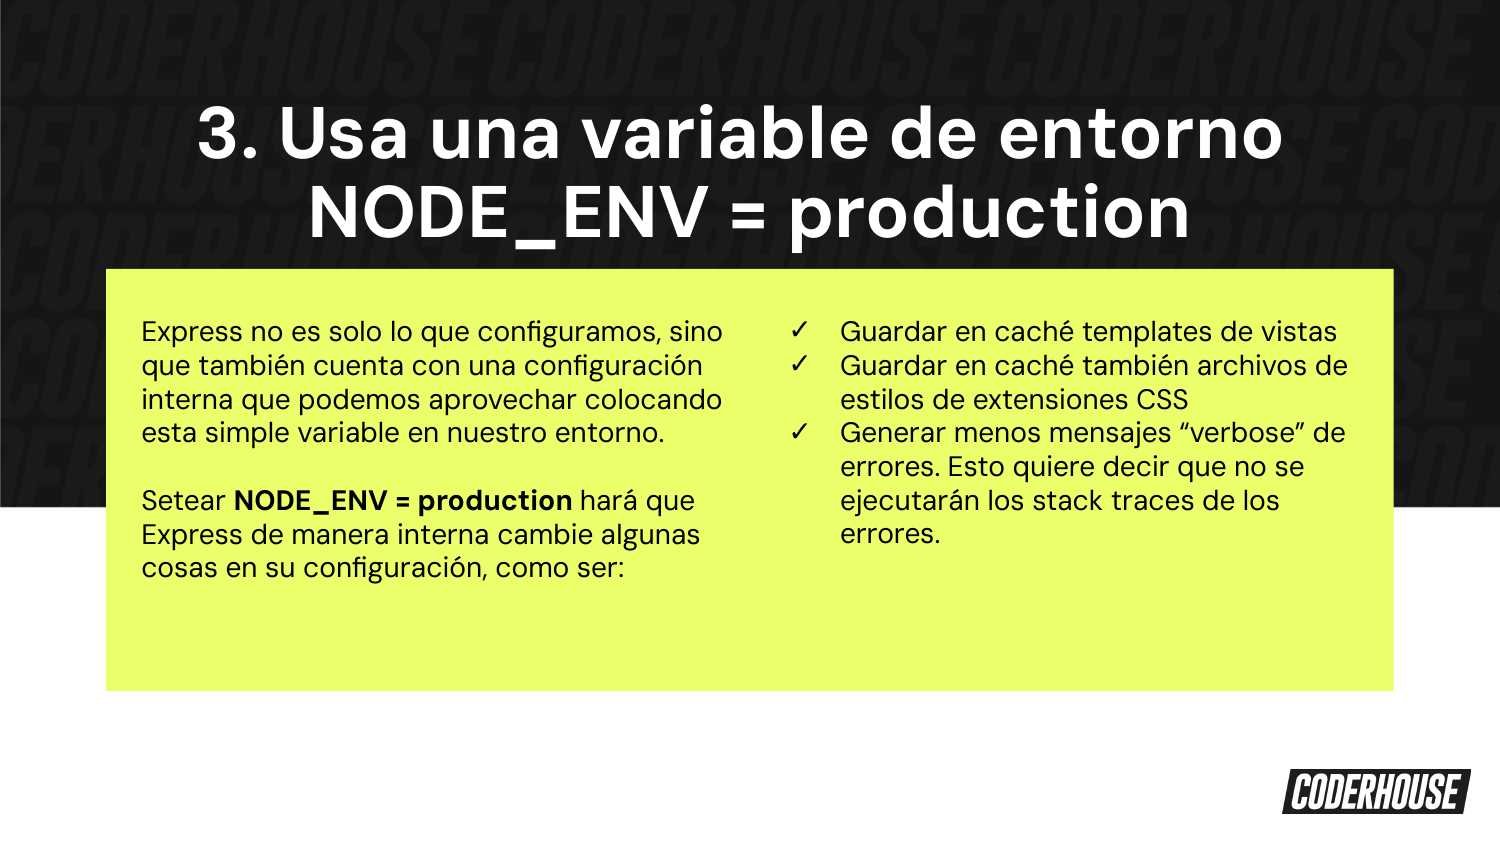

3. Usa una variable de entorno
NODE_ENV = production

Express no es solo lo que configuramos, sino que también cuenta con una configuración interna que podemos aprovechar colocando esta simple variable en nuestro entorno.

Setear NODE_ENV = production hará que Express de manera interna cambie algunas cosas en su configuración, como ser:

Guardar en caché templates de vistas
Guardar en caché también archivos de estilos de extensiones CSS
Generar menos mensajes “verbose” de errores. Esto quiere decir que no se ejecutarán los stack traces de los errores.